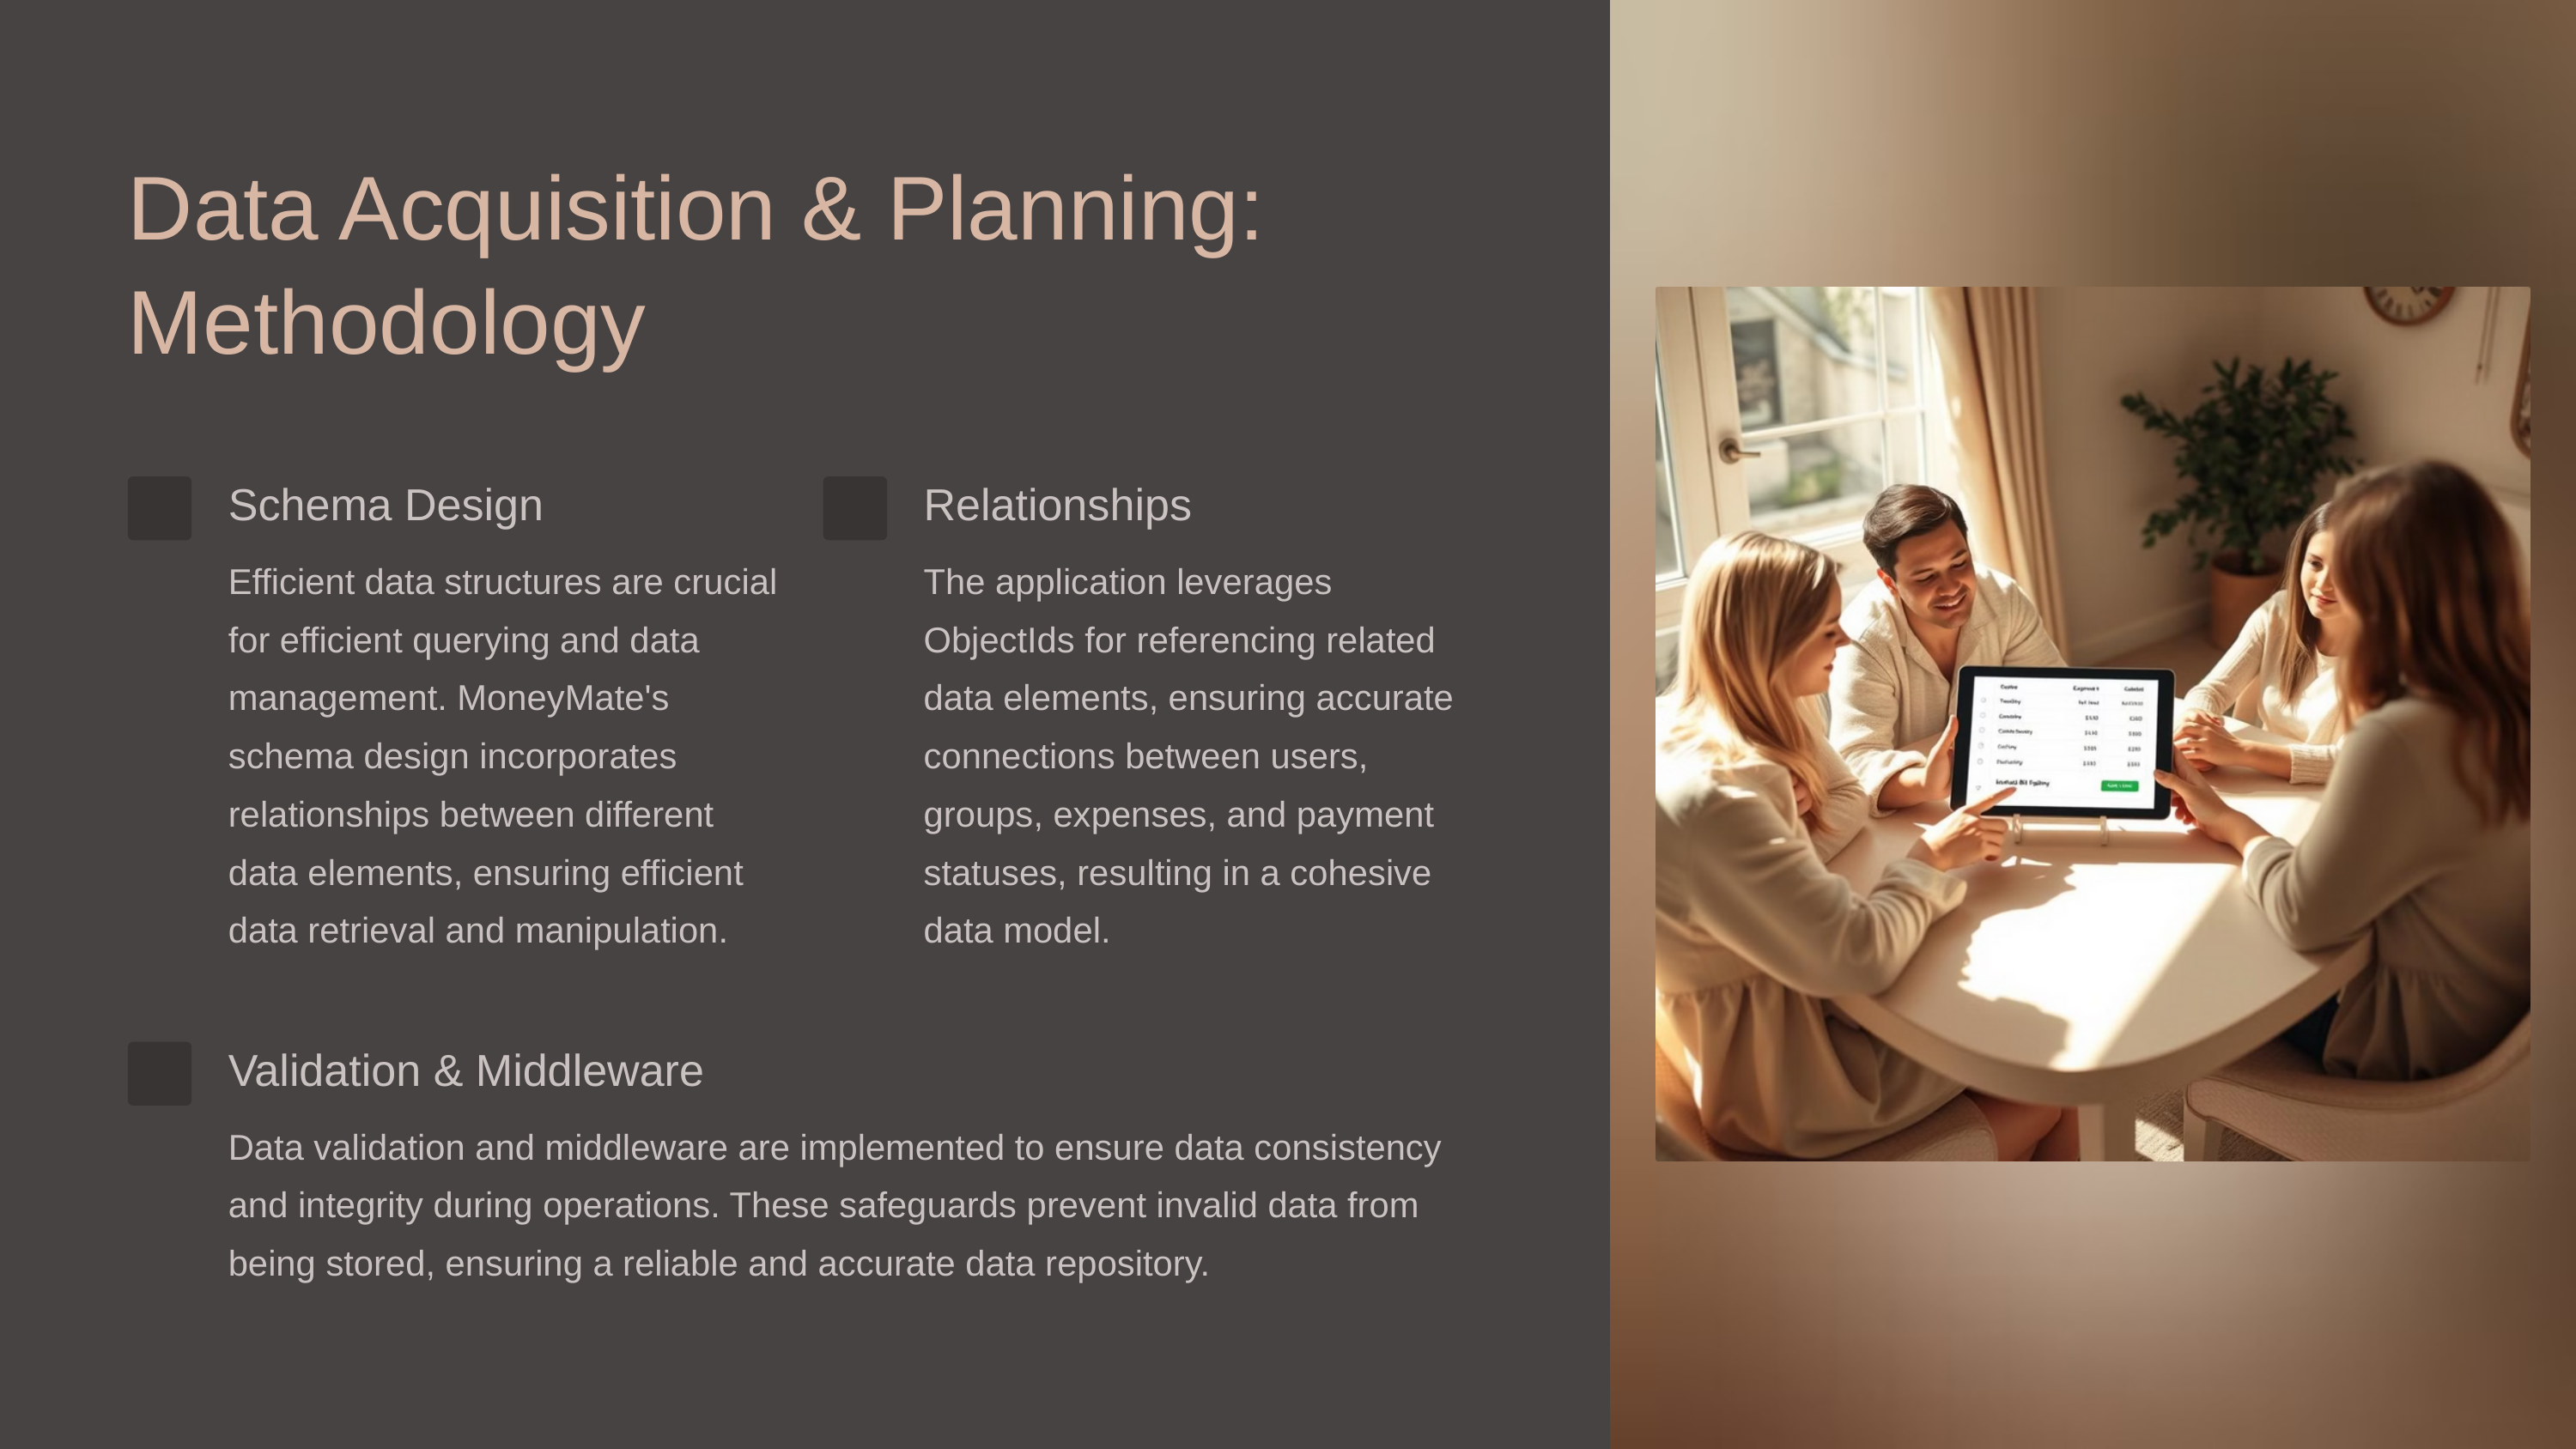

Data Acquisition & Planning: Methodology

Schema Design
Relationships

Efficient data structures are crucial for efficient querying and data management. MoneyMate's schema design incorporates relationships between different data elements, ensuring efficient data retrieval and manipulation.
The application leverages ObjectIds for referencing related data elements, ensuring accurate connections between users, groups, expenses, and payment statuses, resulting in a cohesive data model.
Validation & Middleware

Data validation and middleware are implemented to ensure data consistency and integrity during operations. These safeguards prevent invalid data from being stored, ensuring a reliable and accurate data repository.